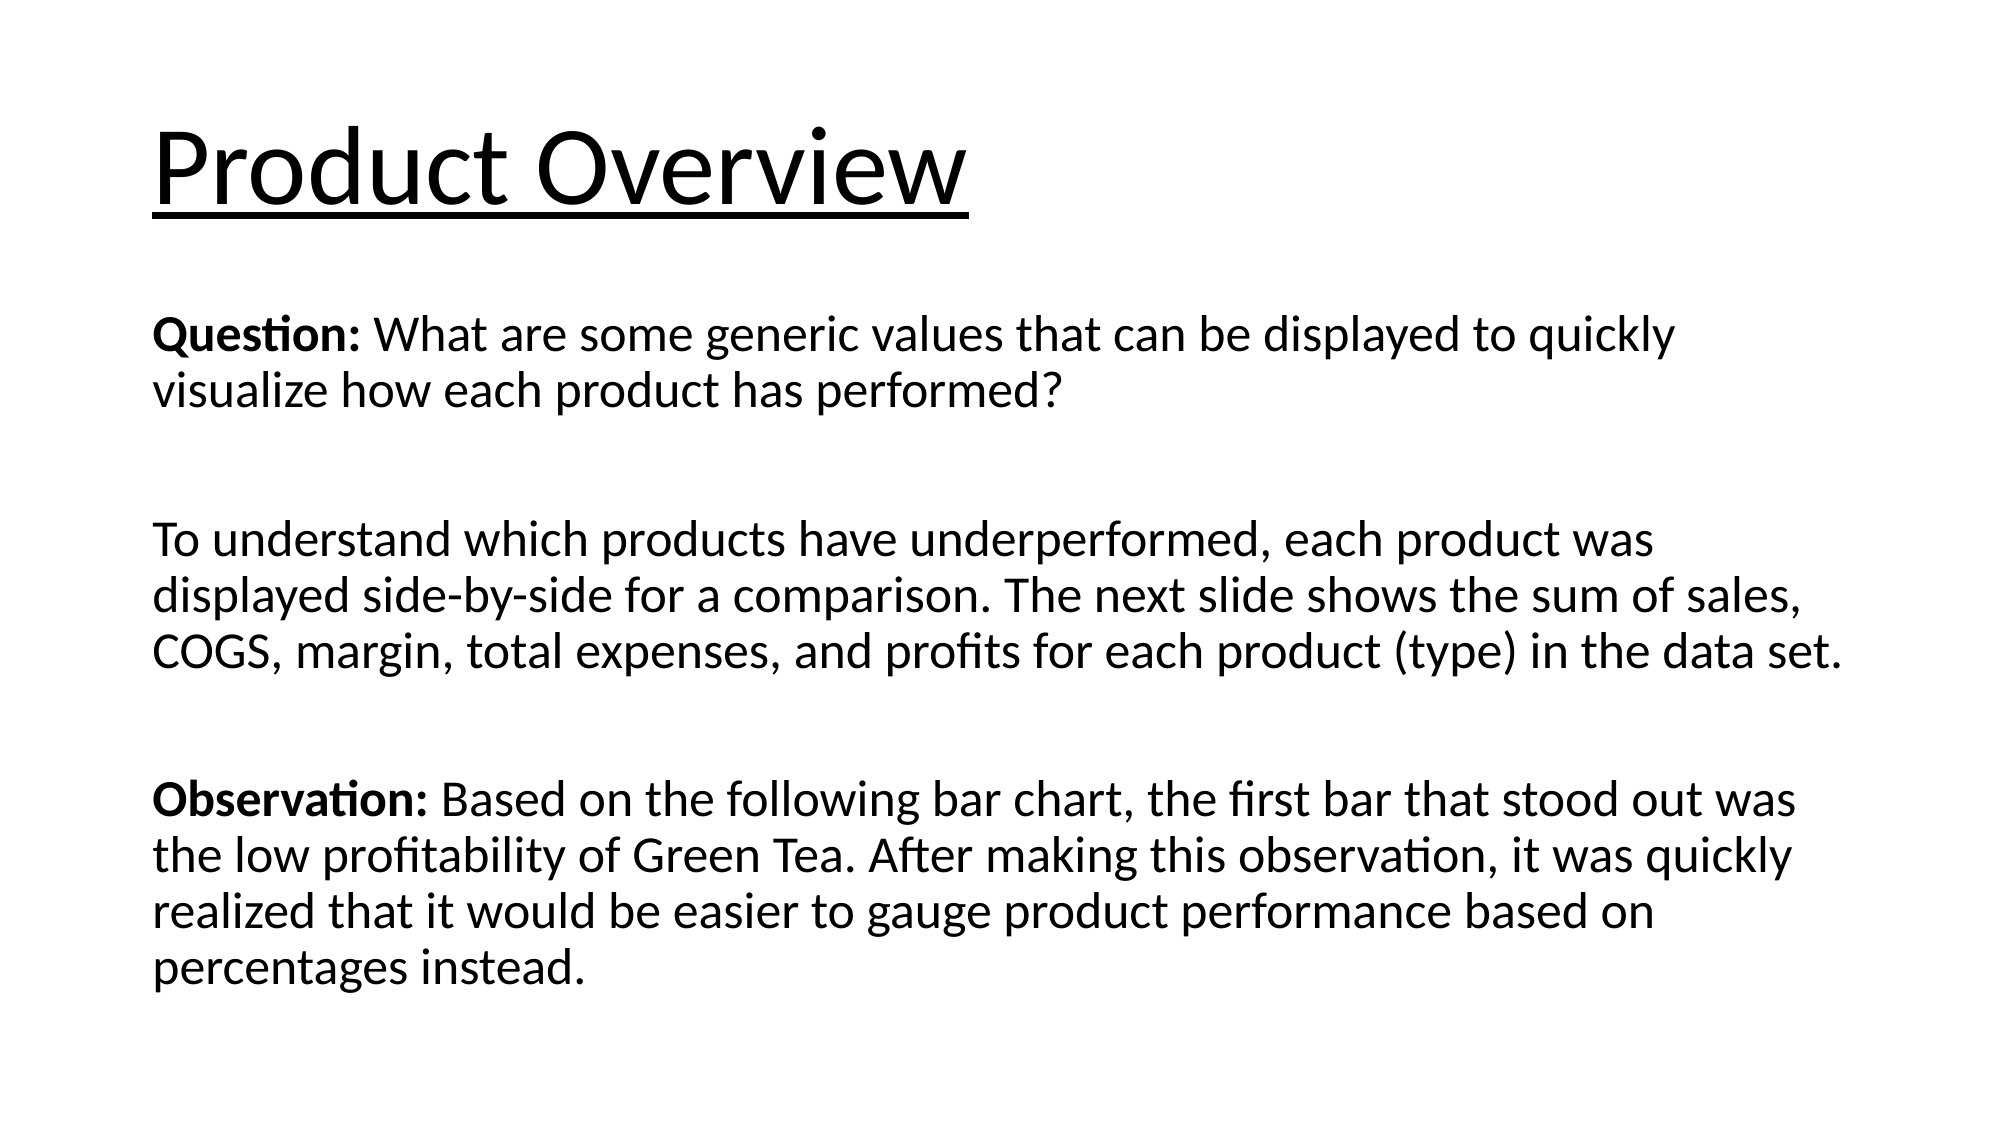

# Product Overview
Question: What are some generic values that can be displayed to quickly visualize how each product has performed?

To understand which products have underperformed, each product was displayed side-by-side for a comparison. The next slide shows the sum of sales, COGS, margin, total expenses, and profits for each product (type) in the data set.

Observation: Based on the following bar chart, the first bar that stood out was the low profitability of Green Tea. After making this observation, it was quickly realized that it would be easier to gauge product performance based on percentages instead.